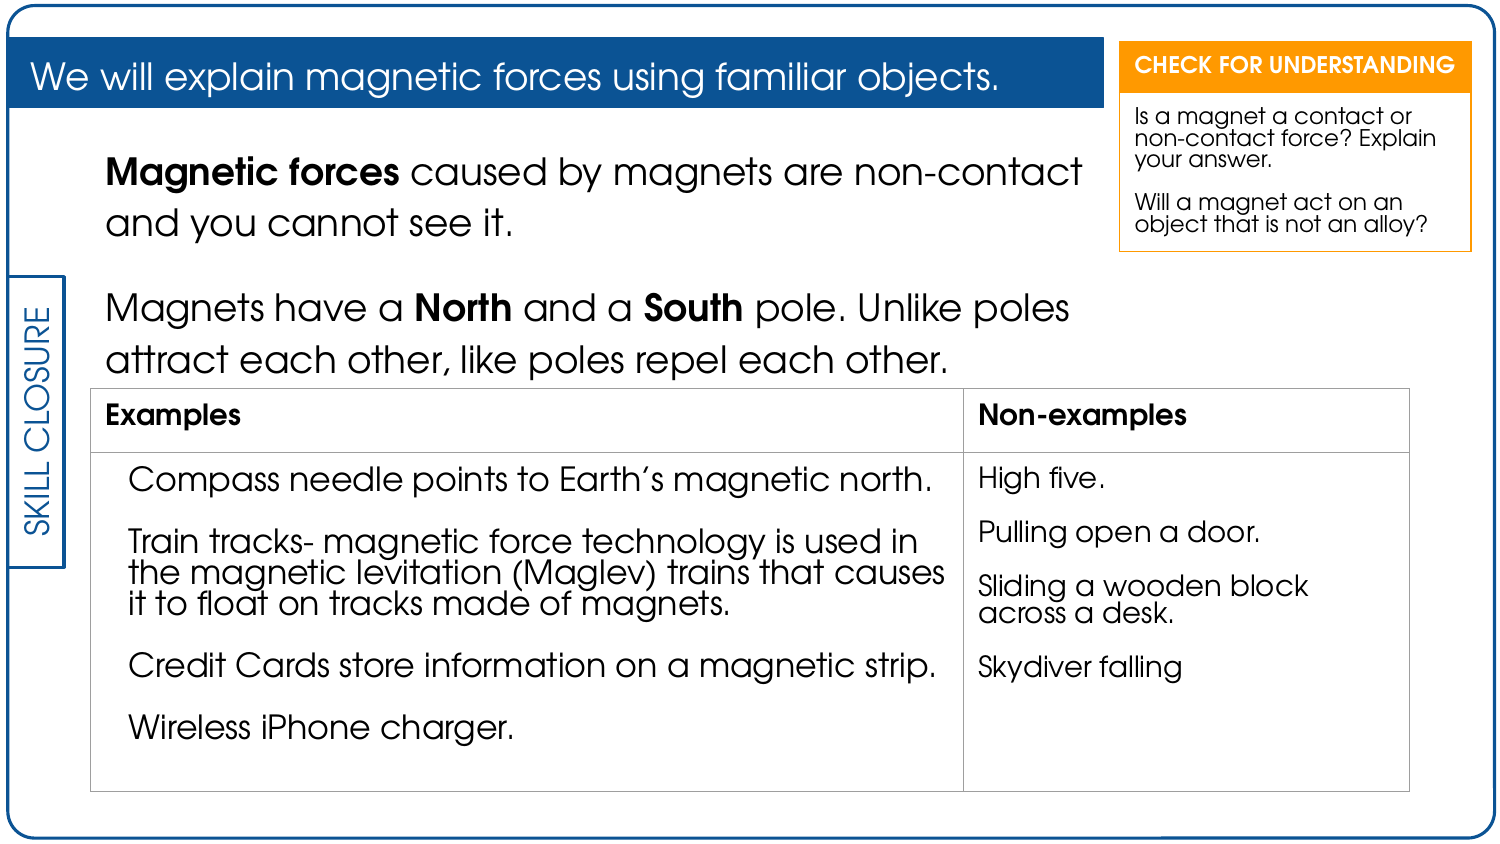

| CHECK FOR UNDERSTANDING |
| --- |
| Is a magnet a contact or non-contact force? Explain your answer. Will a magnet act on an object that is not an alloy? |
We will explain magnetic forces using familiar objects.
Magnetic forces caused by magnets are non-contact and you cannot see it.
Magnets have a North and a South pole. Unlike poles attract each other, like poles repel each other.

| Examples | Non-examples |
| --- | --- |
| Compass needle points to Earth’s magnetic north. Train tracks- magnetic force technology is used in the magnetic levitation (Maglev) trains that causes it to float on tracks made of magnets. Credit Cards store information on a magnetic strip. Wireless iPhone charger. | High five. Pulling open a door. Sliding a wooden block across a desk. Skydiver falling |
| VOCABULARY |
| --- |
|  |